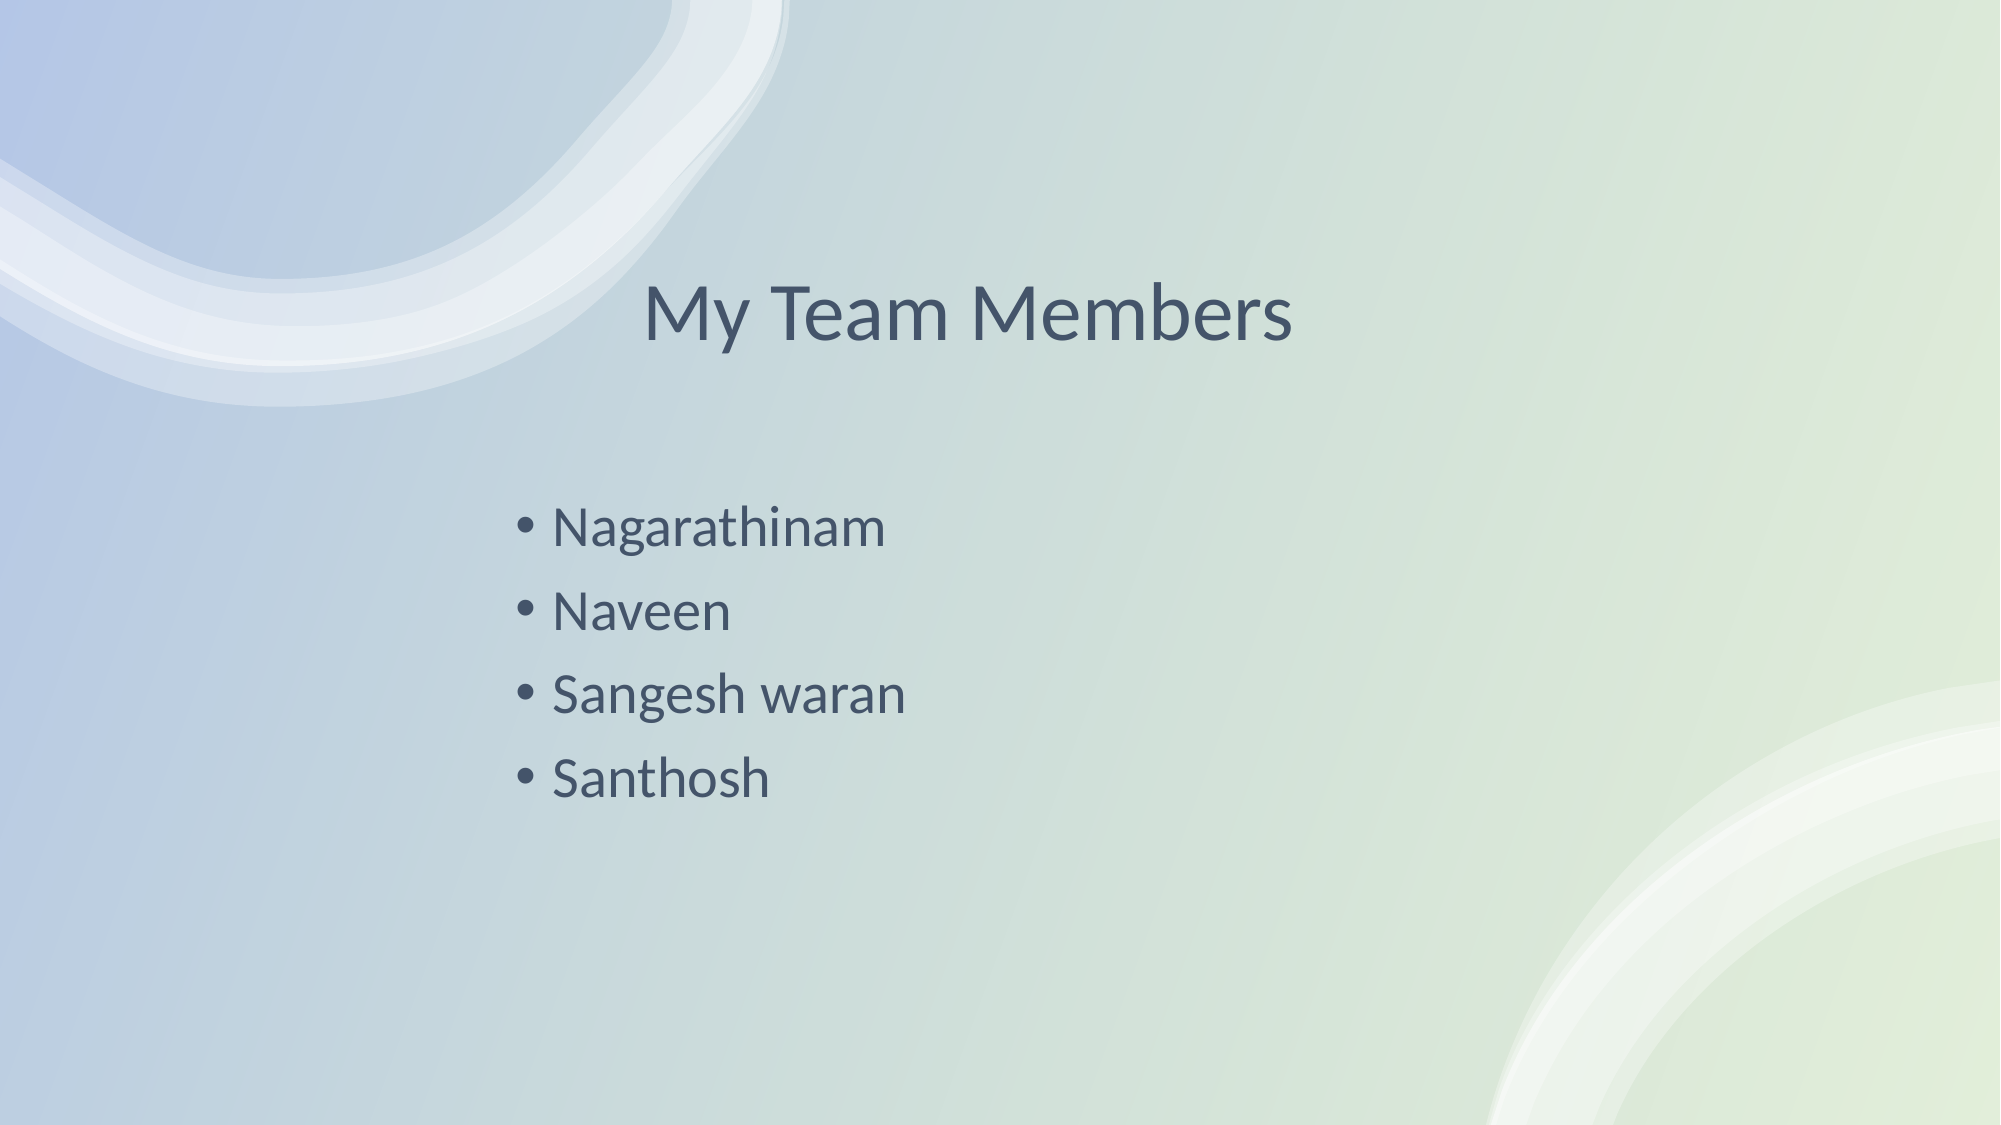

# My Team Members
Nagarathinam
Naveen
Sangesh waran
Santhosh